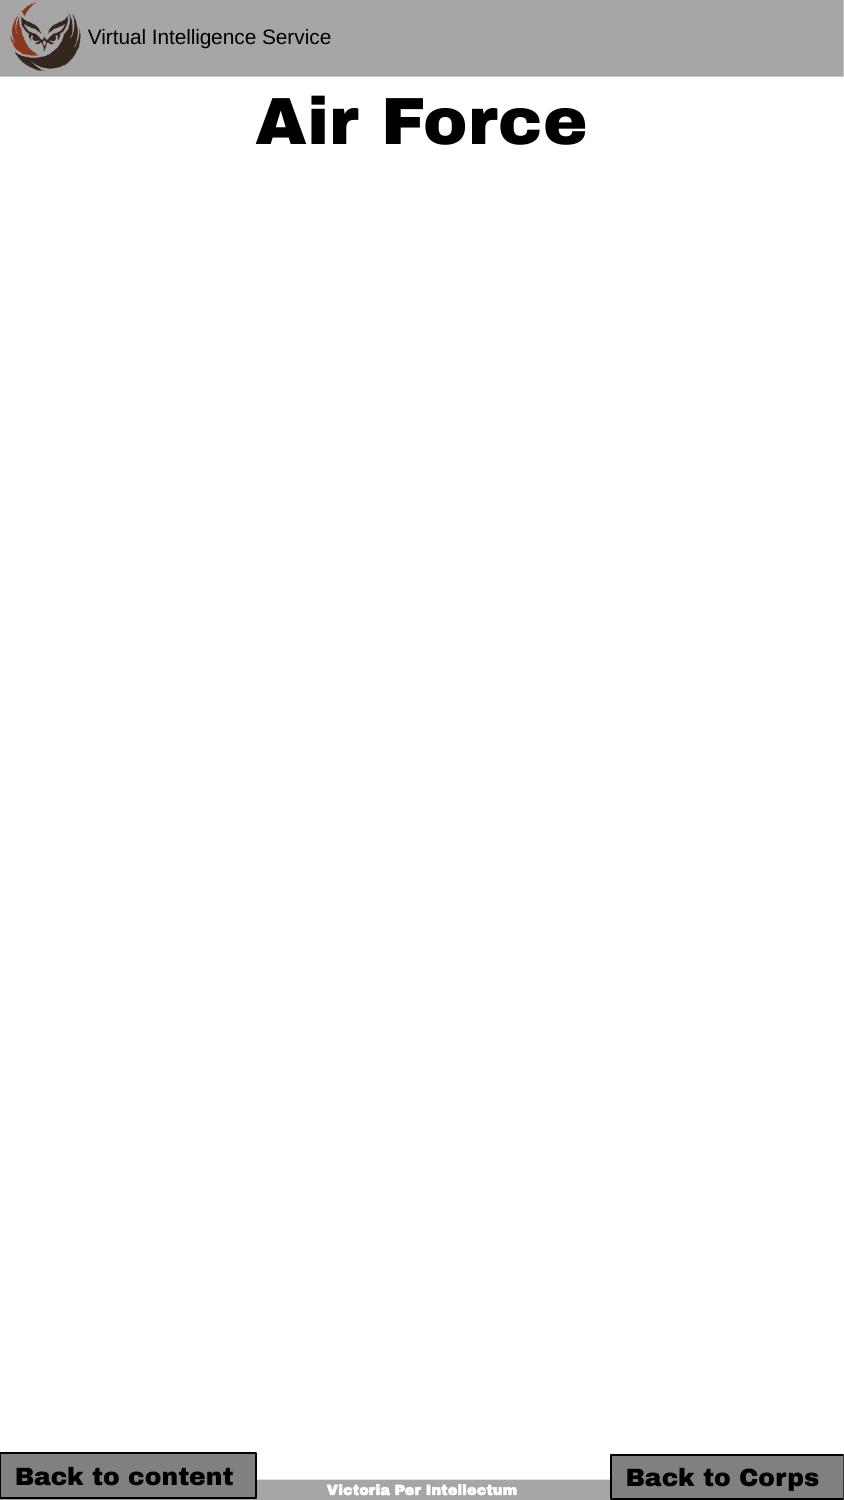

# Air Force
Back to content
Back to Corps